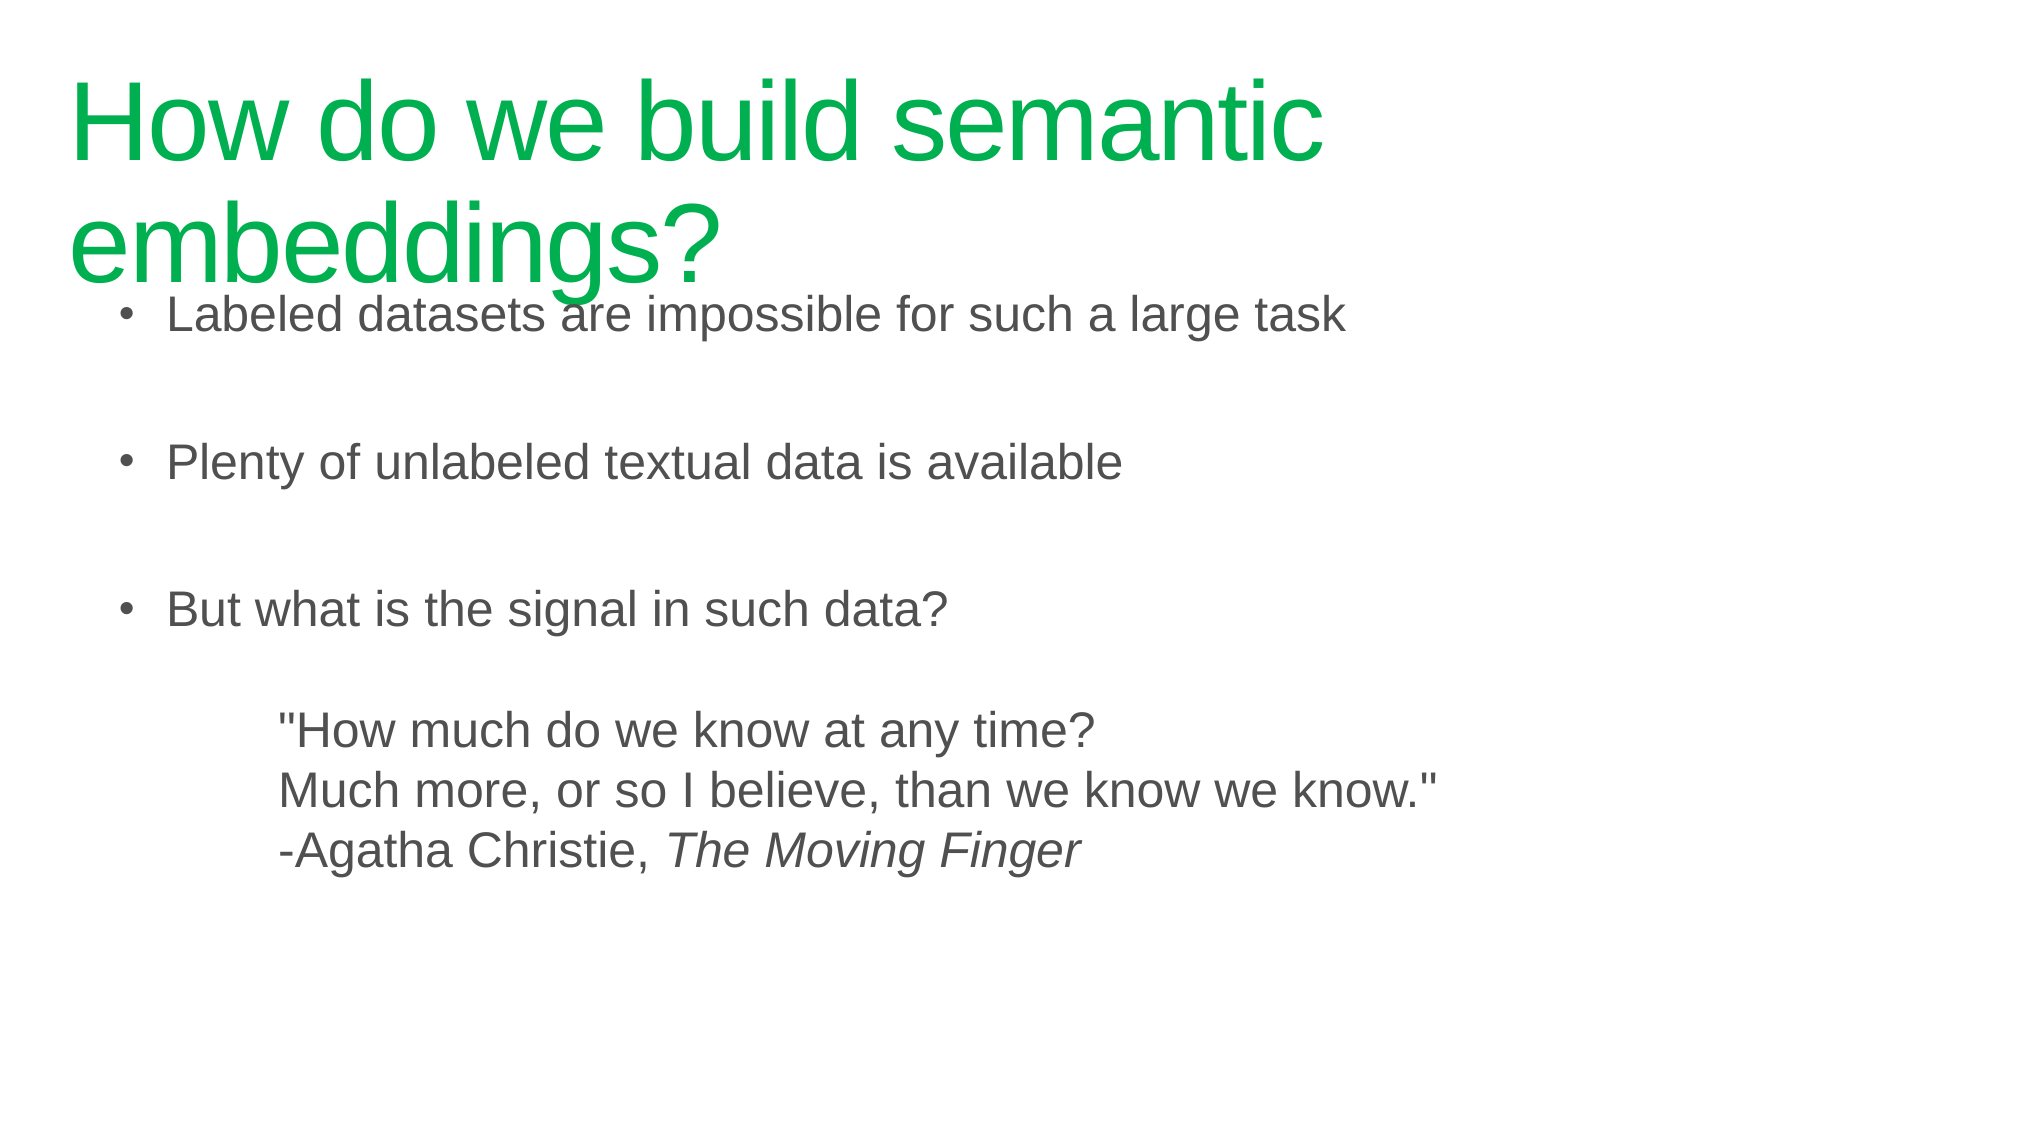

# How do we build semantic embeddings?
Labeled datasets are impossible for such a large task

Plenty of unlabeled textual data is available

But what is the signal in such data?

"How much do we know at any time?
Much more, or so I believe, than we know we know."
-Agatha Christie, The Moving Finger